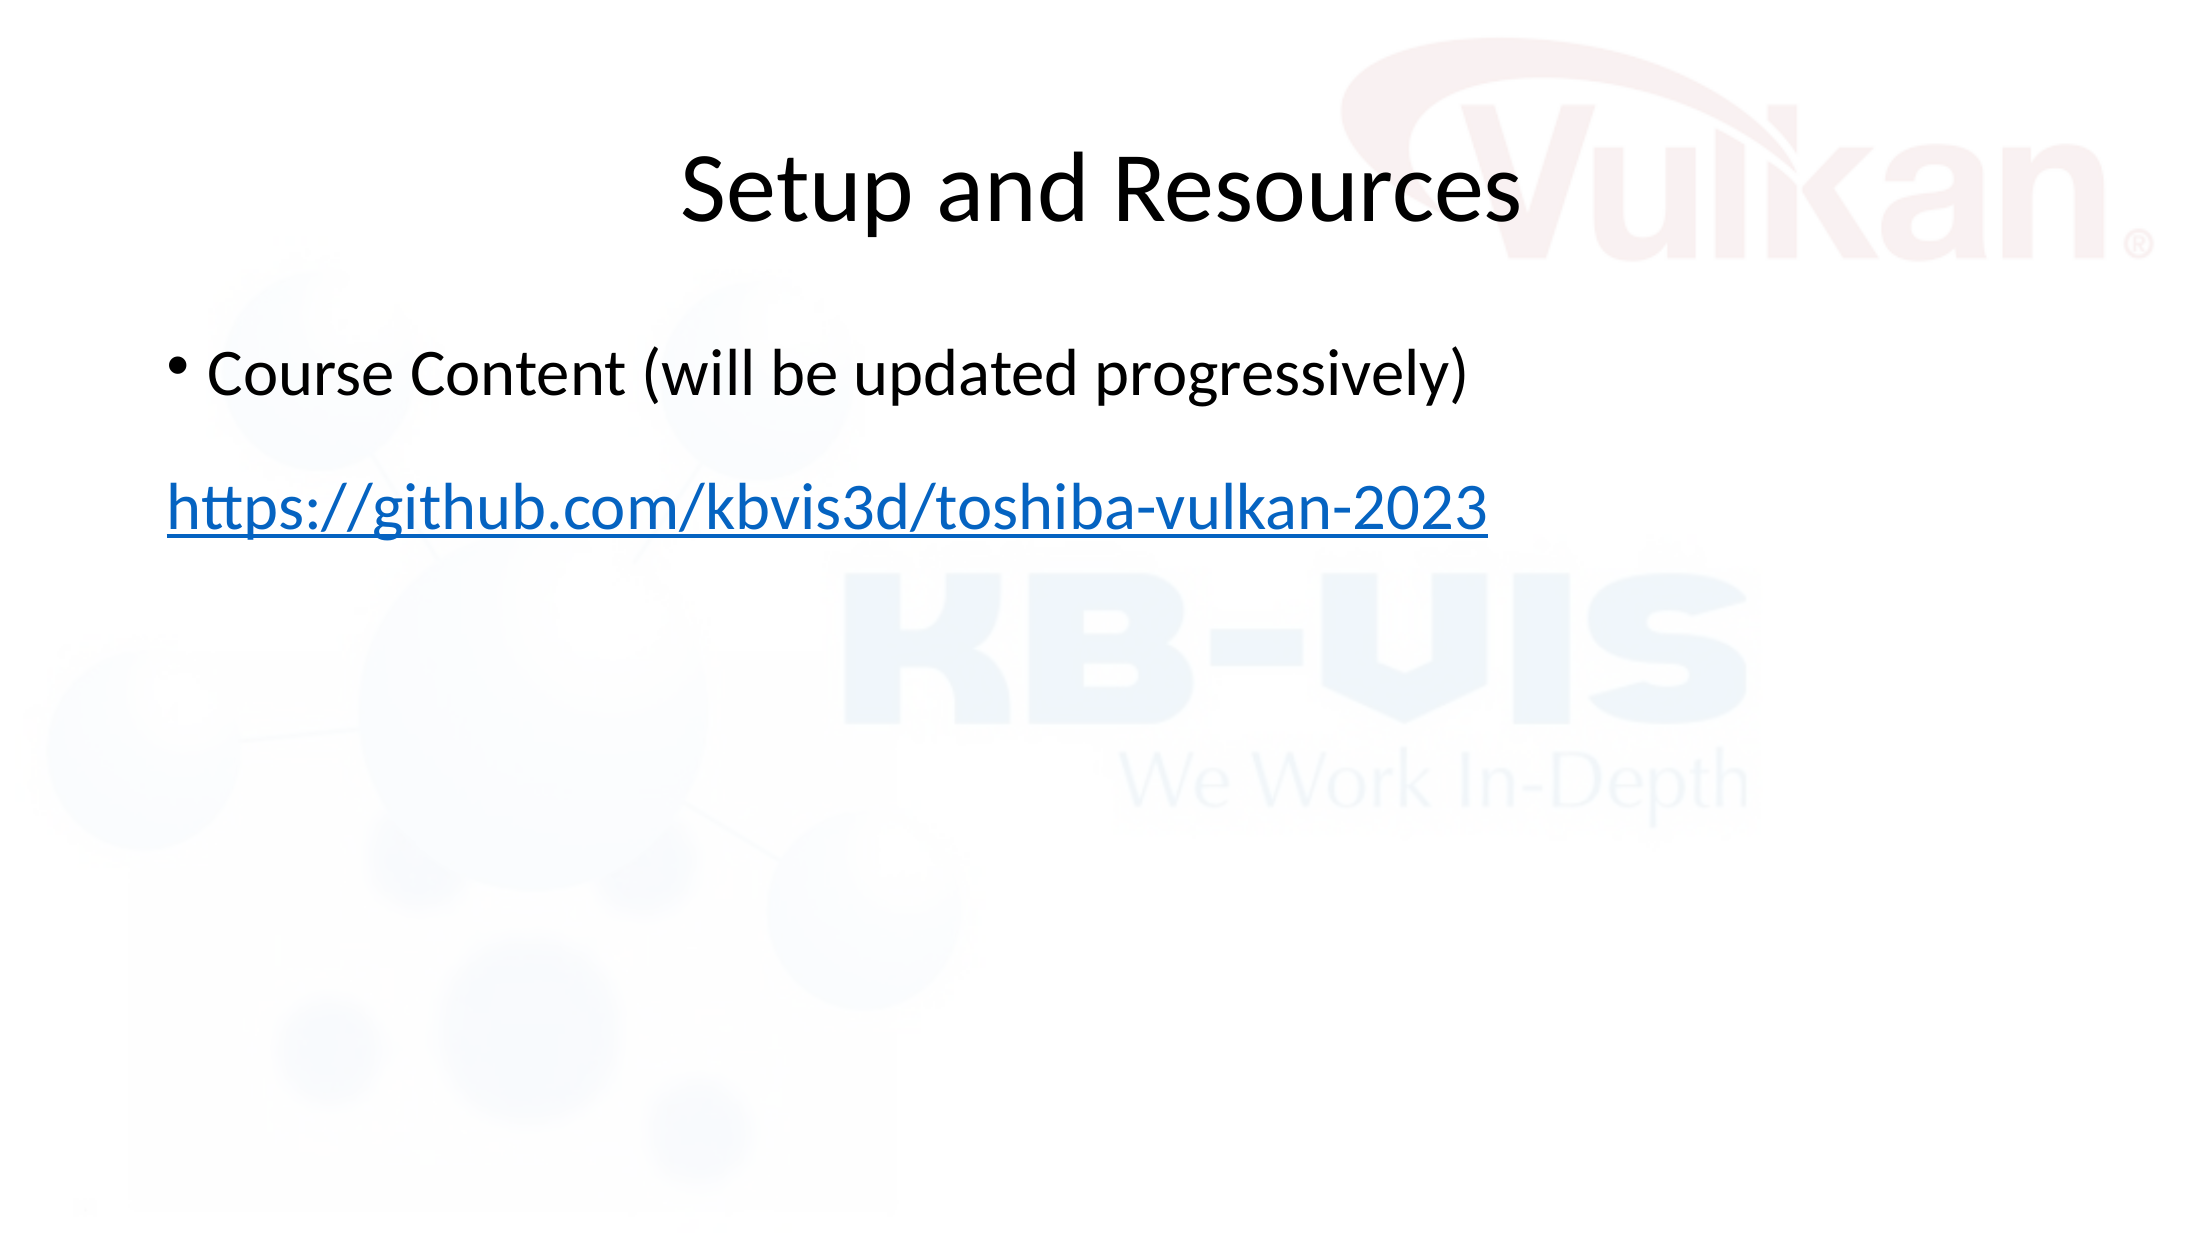

# Setup and Resources
Course Content (will be updated progressively)
https://github.com/kbvis3d/toshiba-vulkan-2023